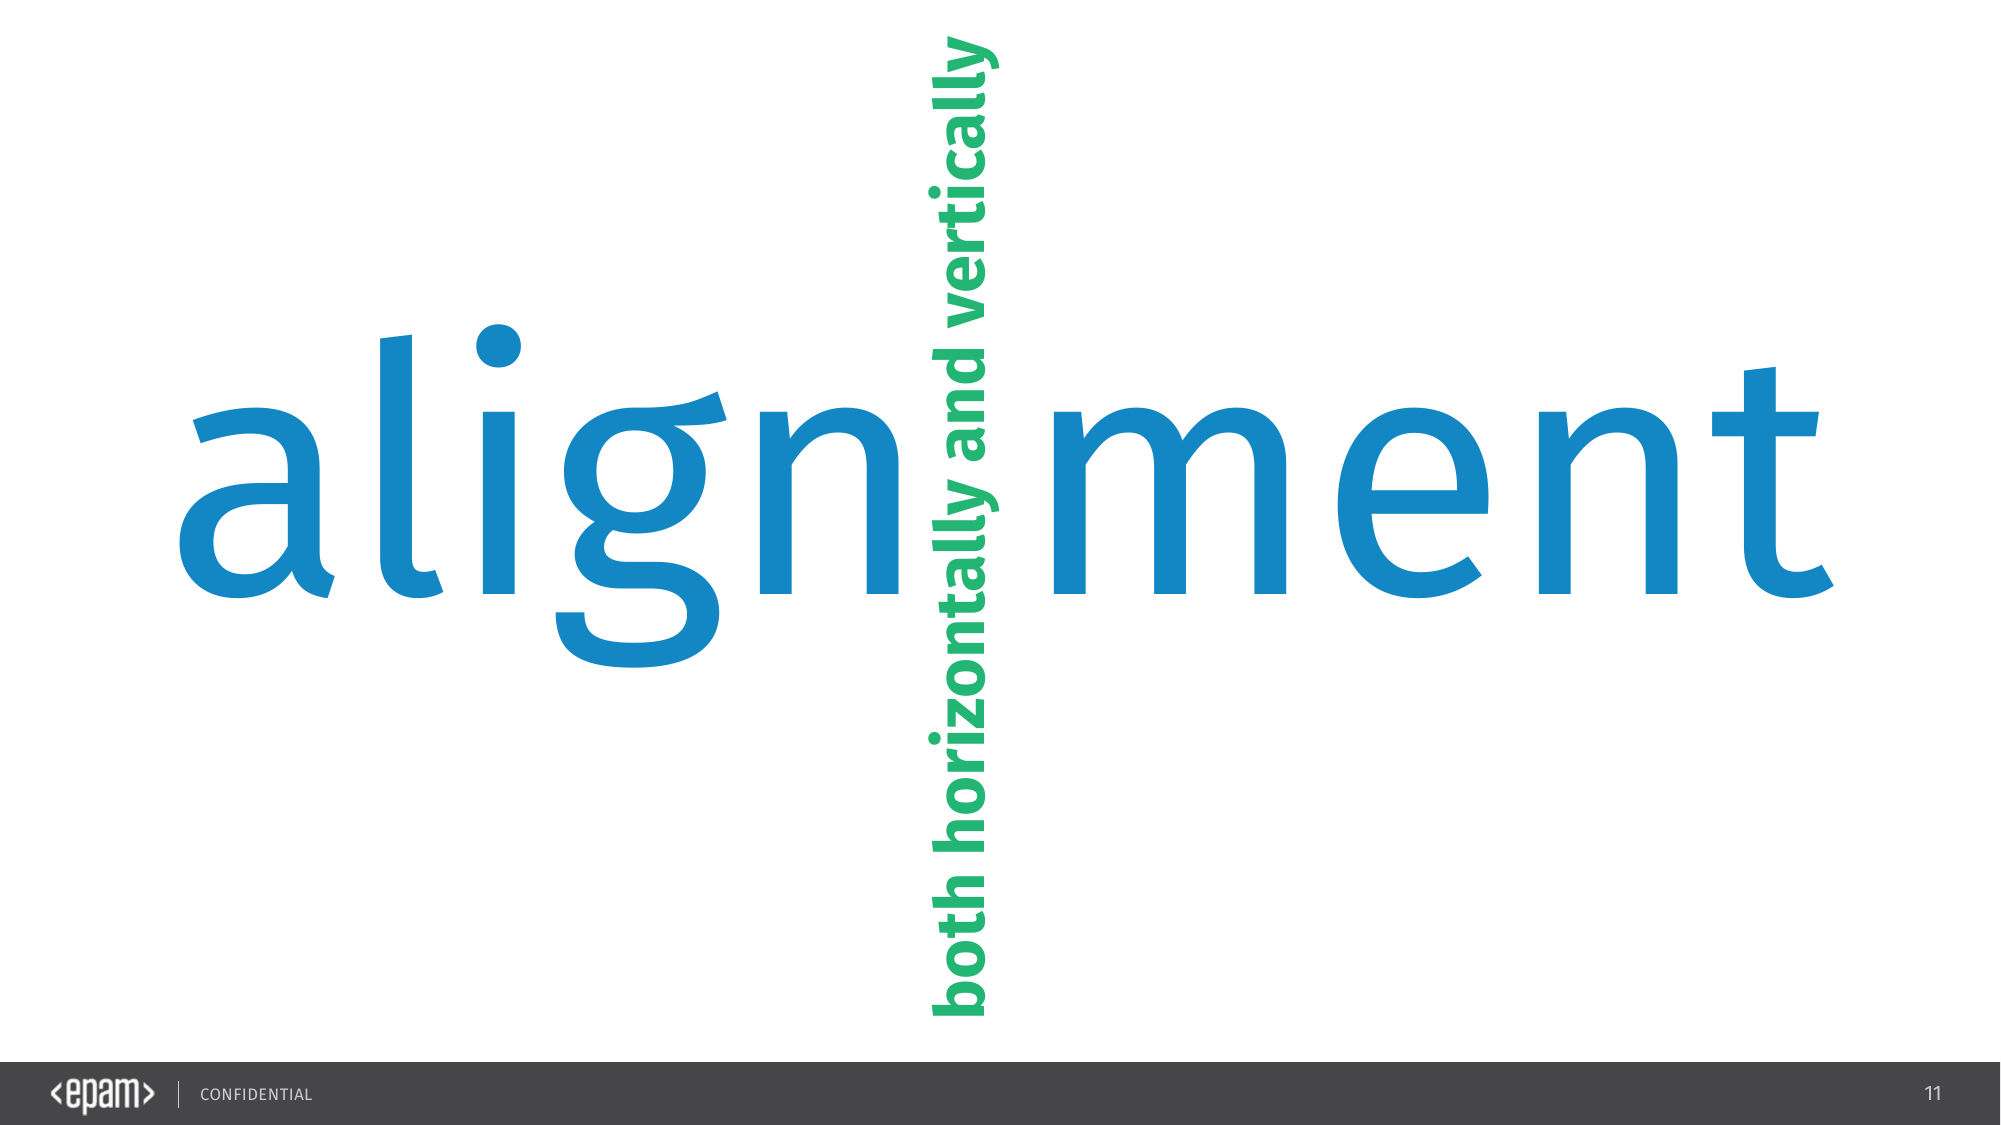

align ment
both horizontally and vertically
11